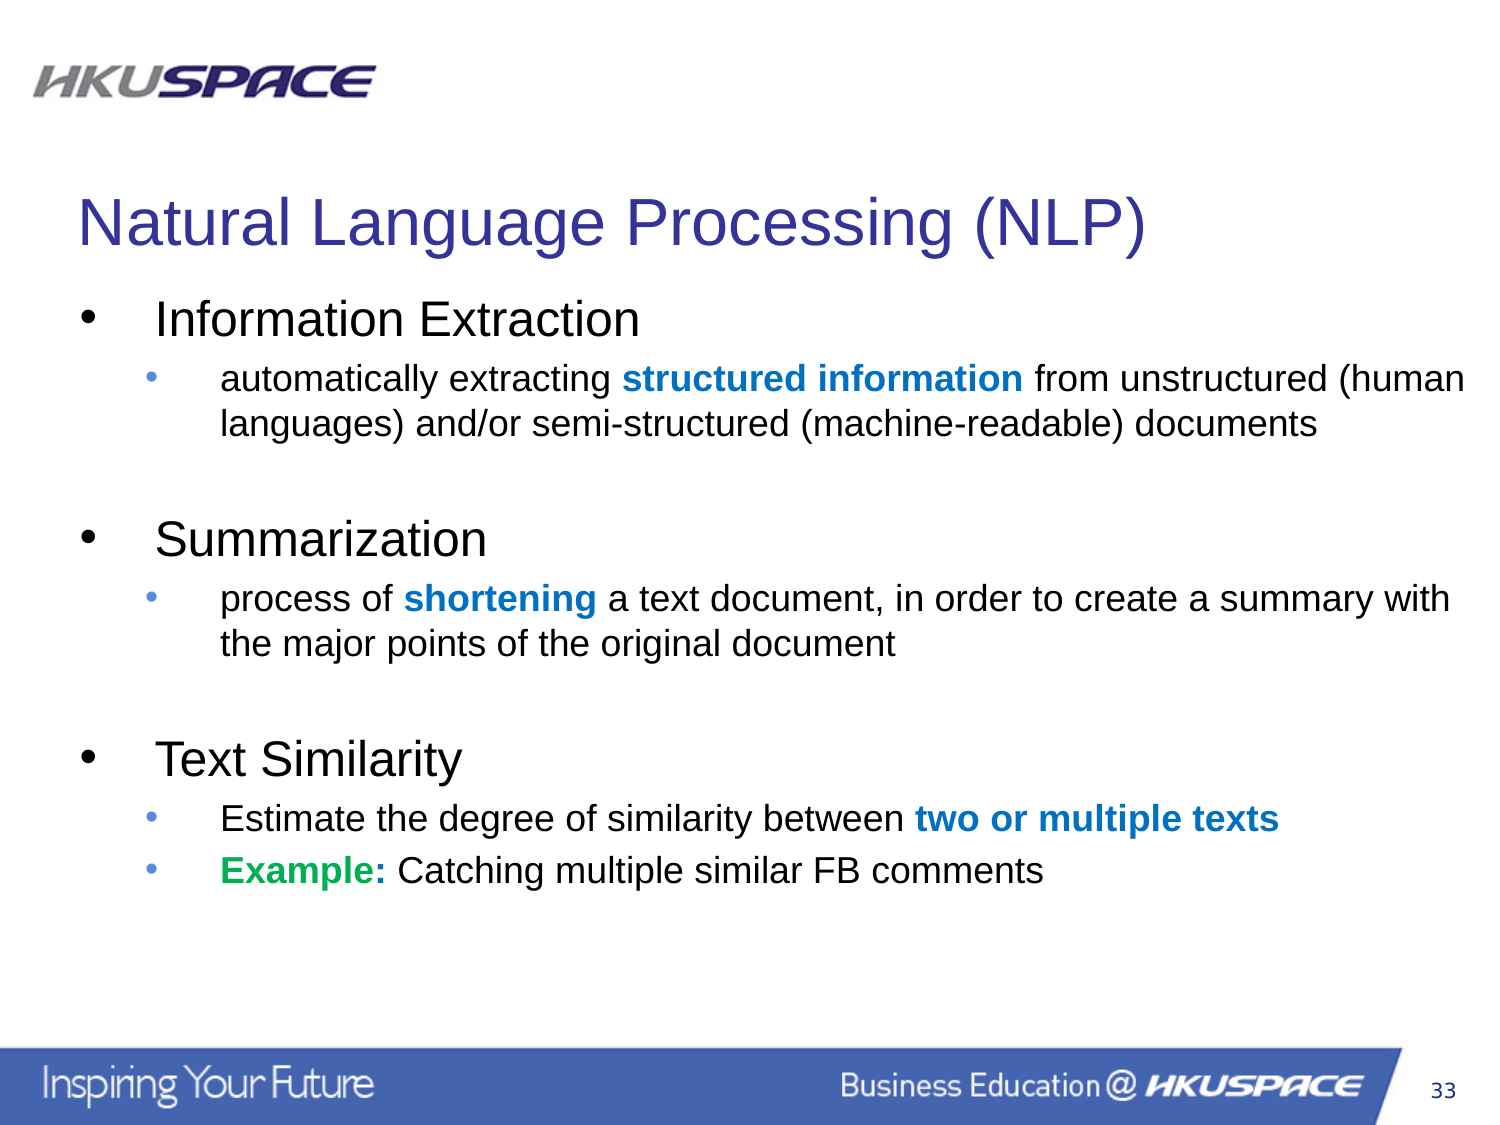

Natural Language Processing (NLP)
Information Extraction
automatically extracting structured information from unstructured (human languages) and/or semi-structured (machine-readable) documents

Summarization
process of shortening a text document, in order to create a summary with the major points of the original document

Text Similarity
Estimate the degree of similarity between two or multiple texts
Example: Catching multiple similar FB comments

33